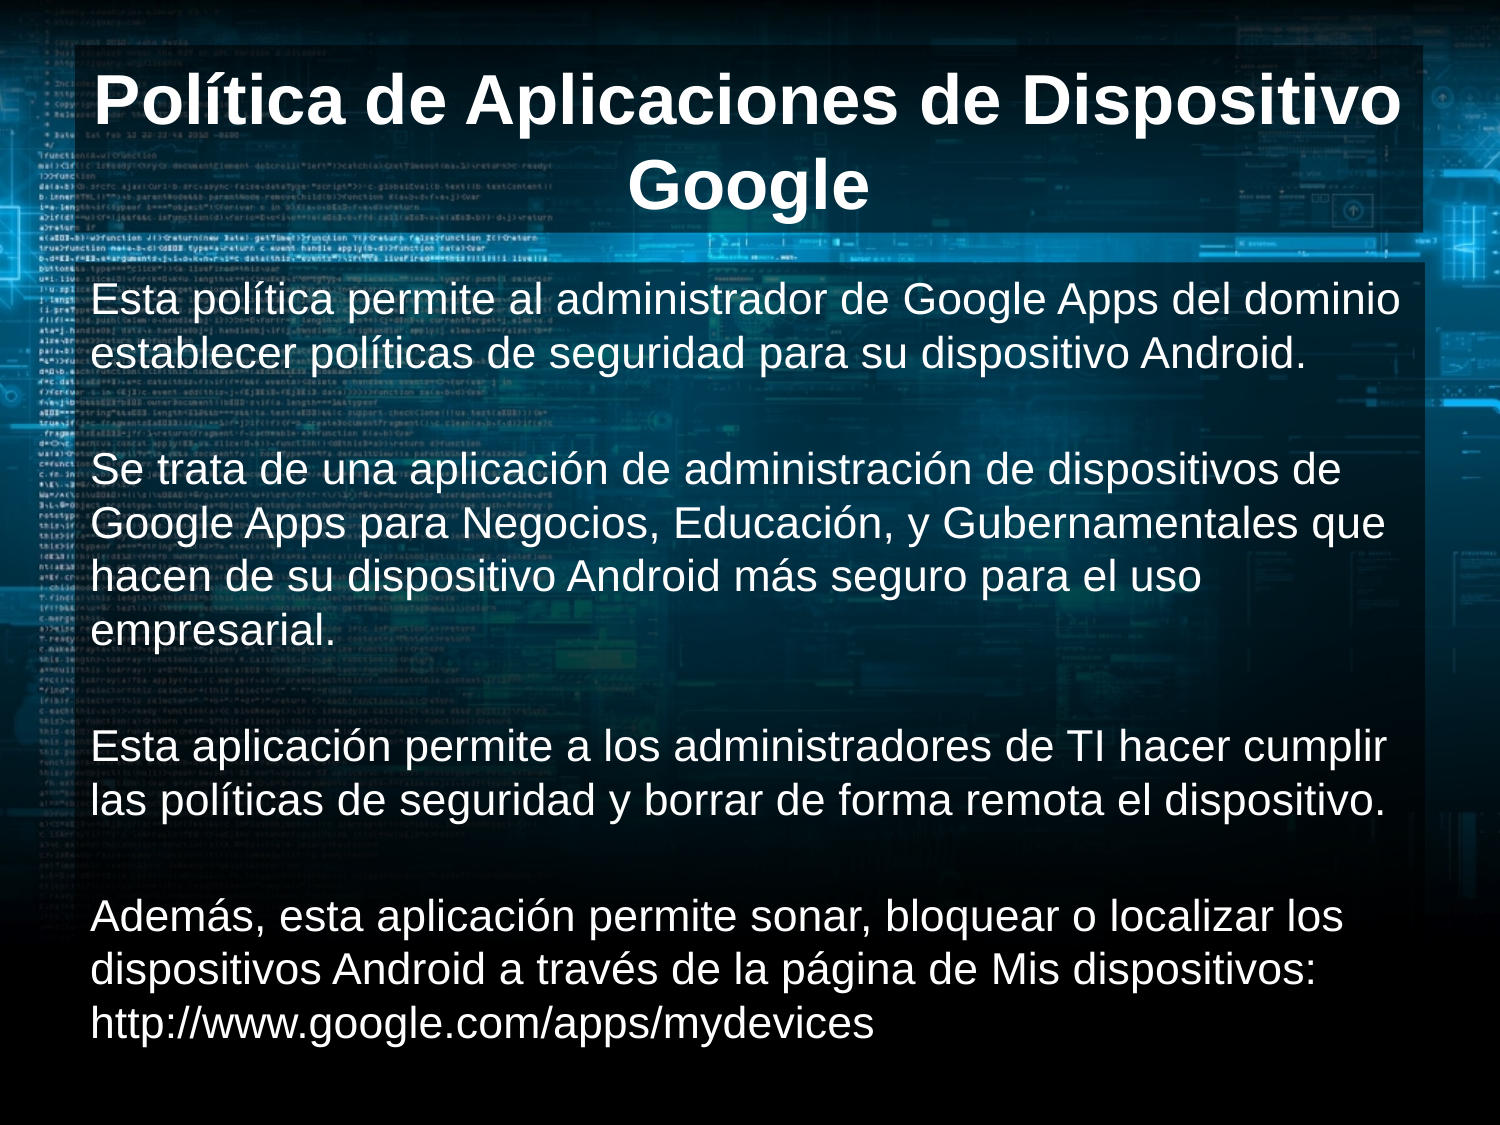

# Política de Aplicaciones de Dispositivo Google
Esta política permite al administrador de Google Apps del dominio establecer políticas de seguridad para su dispositivo Android.
Se trata de una aplicación de administración de dispositivos de Google Apps para Negocios, Educación, y Gubernamentales que hacen de su dispositivo Android más seguro para el uso empresarial.
Esta aplicación permite a los administradores de TI hacer cumplir las políticas de seguridad y borrar de forma remota el dispositivo.
Además, esta aplicación permite sonar, bloquear o localizar los dispositivos Android a través de la página de Mis dispositivos: http://www.google.com/apps/mydevices